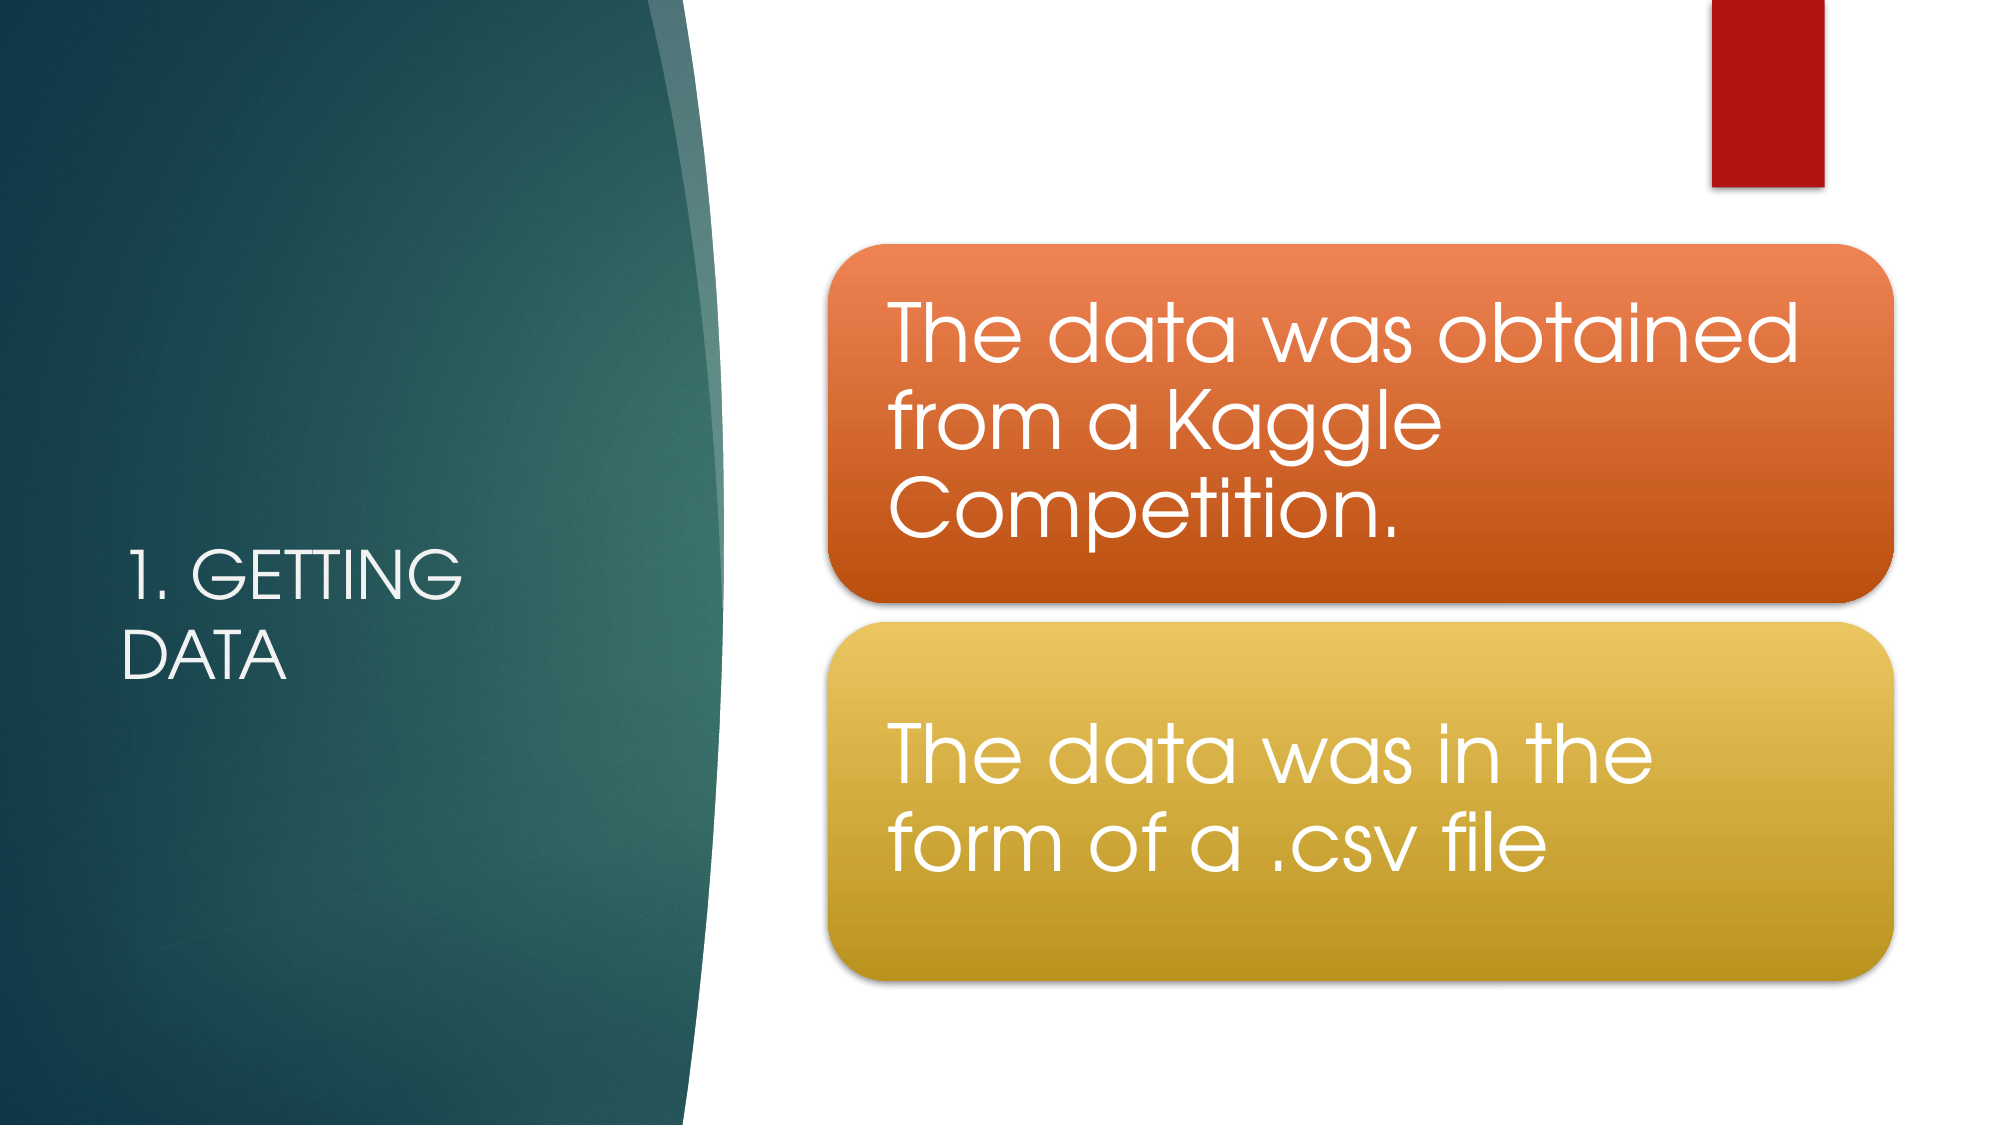

# 1. GETTING DATA
The data was obtained from a Kaggle Competition.
The data was in the form of a .csv file